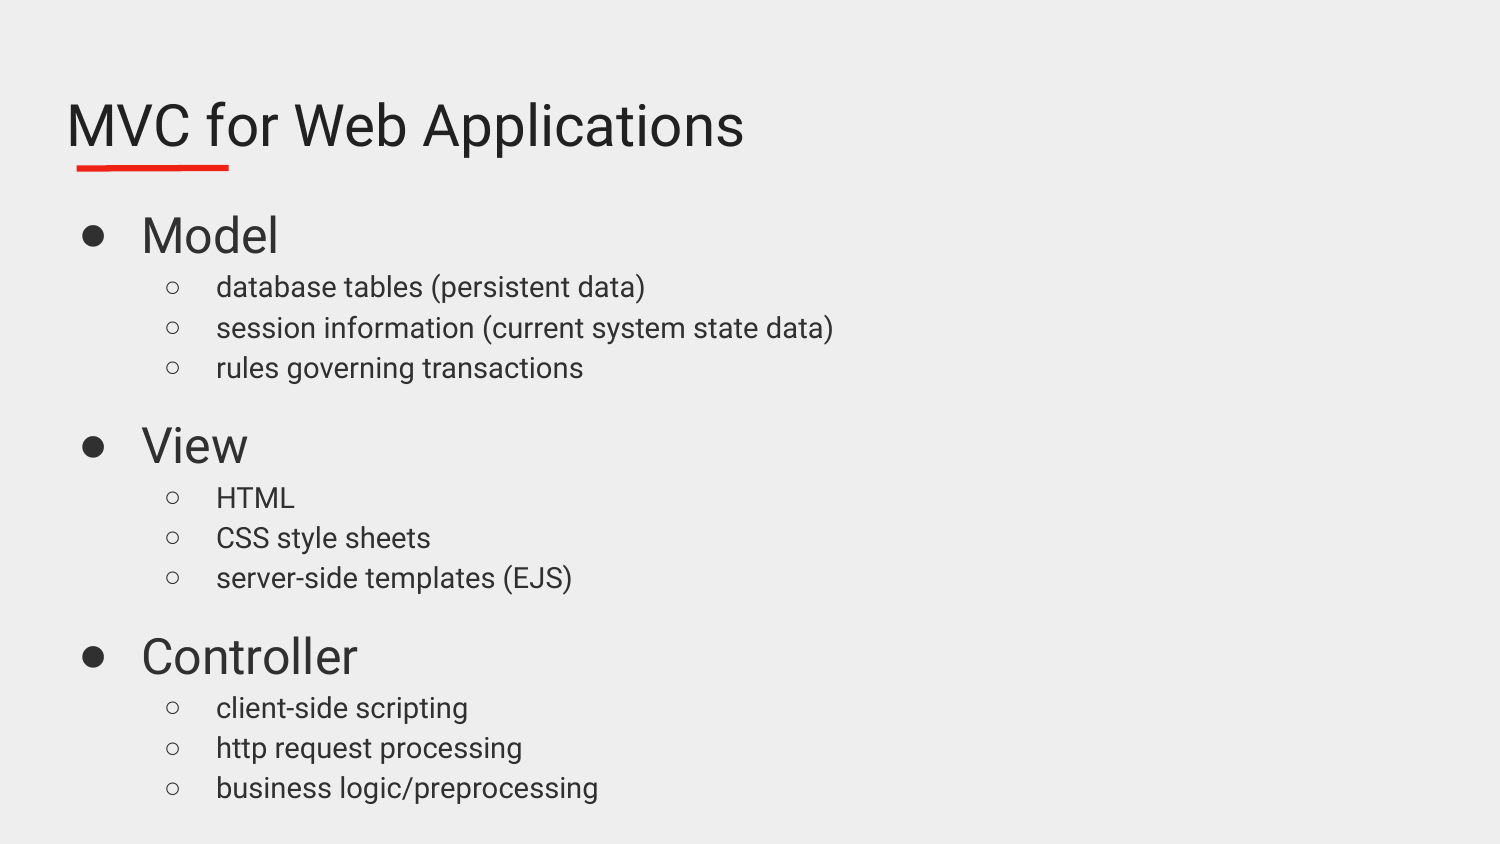

# MVC for Web Applications
Model
database tables (persistent data)
session information (current system state data)
rules governing transactions
View
HTML
CSS style sheets
server-side templates (EJS)
Controller
client-side scripting
http request processing
business logic/preprocessing